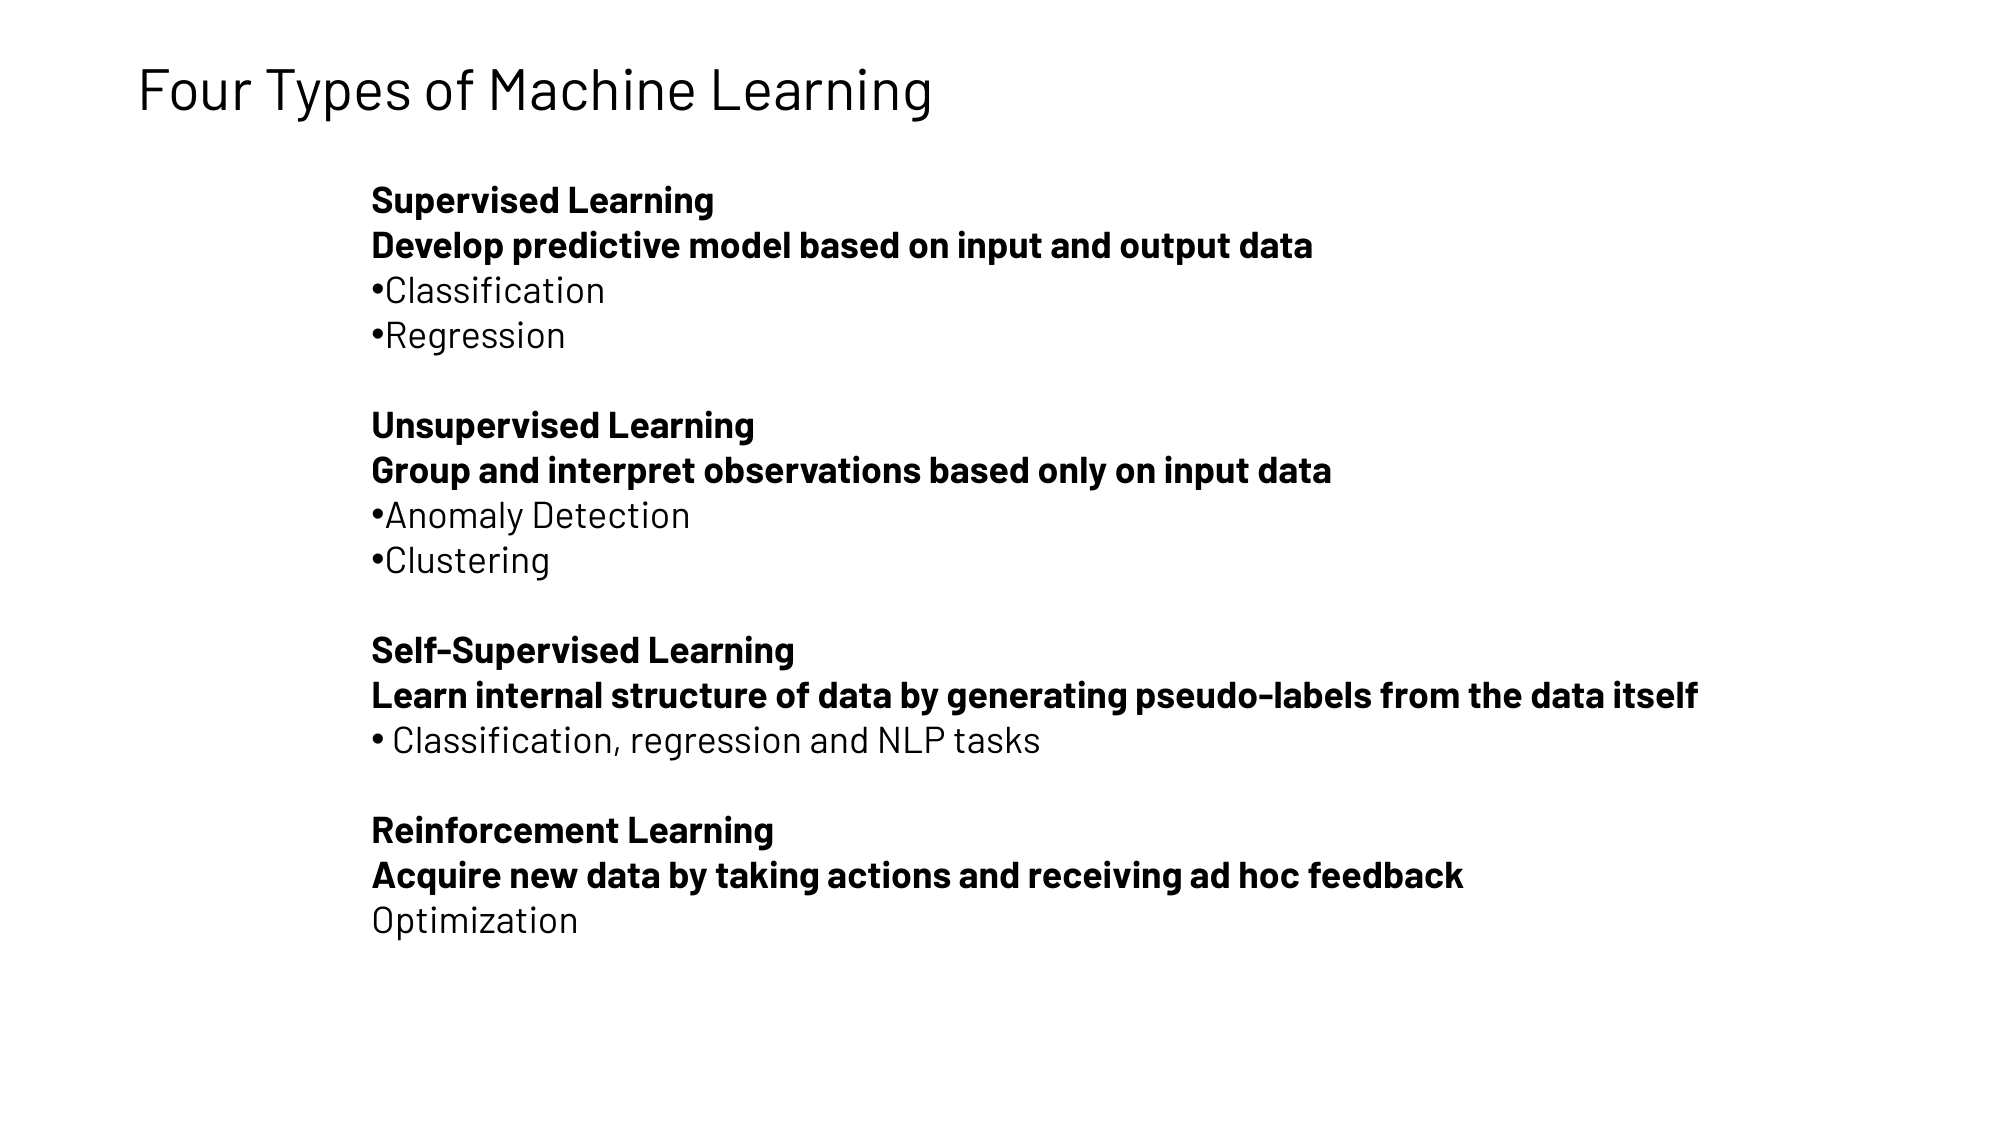

# Four Types of Machine Learning
Supervised Learning
Develop predictive model based on input and output data
Classification
Regression

Unsupervised Learning
Group and interpret observations based only on input data
Anomaly Detection
Clustering

Self-Supervised Learning
Learn internal structure of data by generating pseudo-labels from the data itself
 Classification, regression and NLP tasks

Reinforcement Learning
Acquire new data by taking actions and receiving ad hoc feedback
Optimization